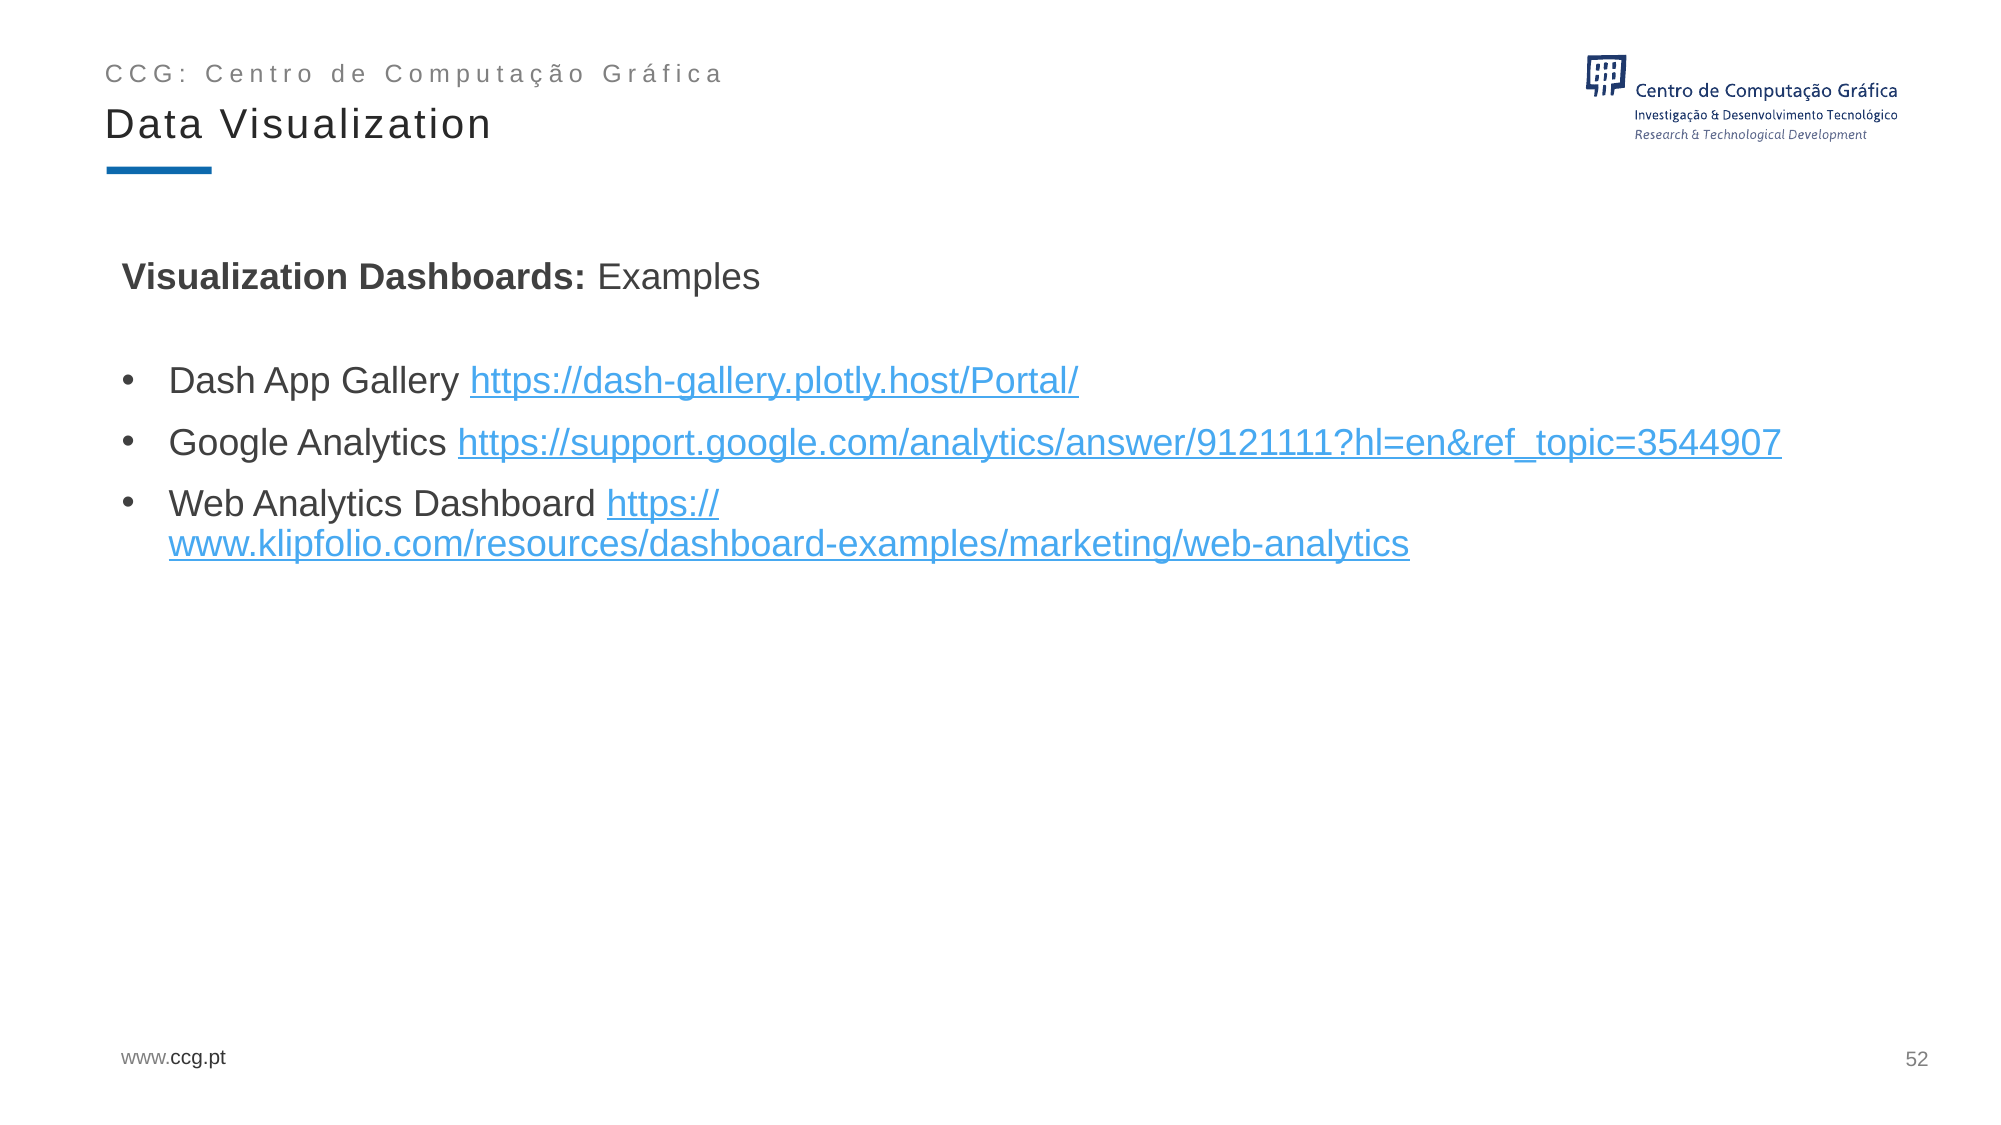

Data Visualization
# Visualization Dashboards: Examples
Dash App Gallery https://dash-gallery.plotly.host/Portal/
Google Analytics https://support.google.com/analytics/answer/9121111?hl=en&ref_topic=3544907
Web Analytics Dashboard https://www.klipfolio.com/resources/dashboard-examples/marketing/web-analytics

52